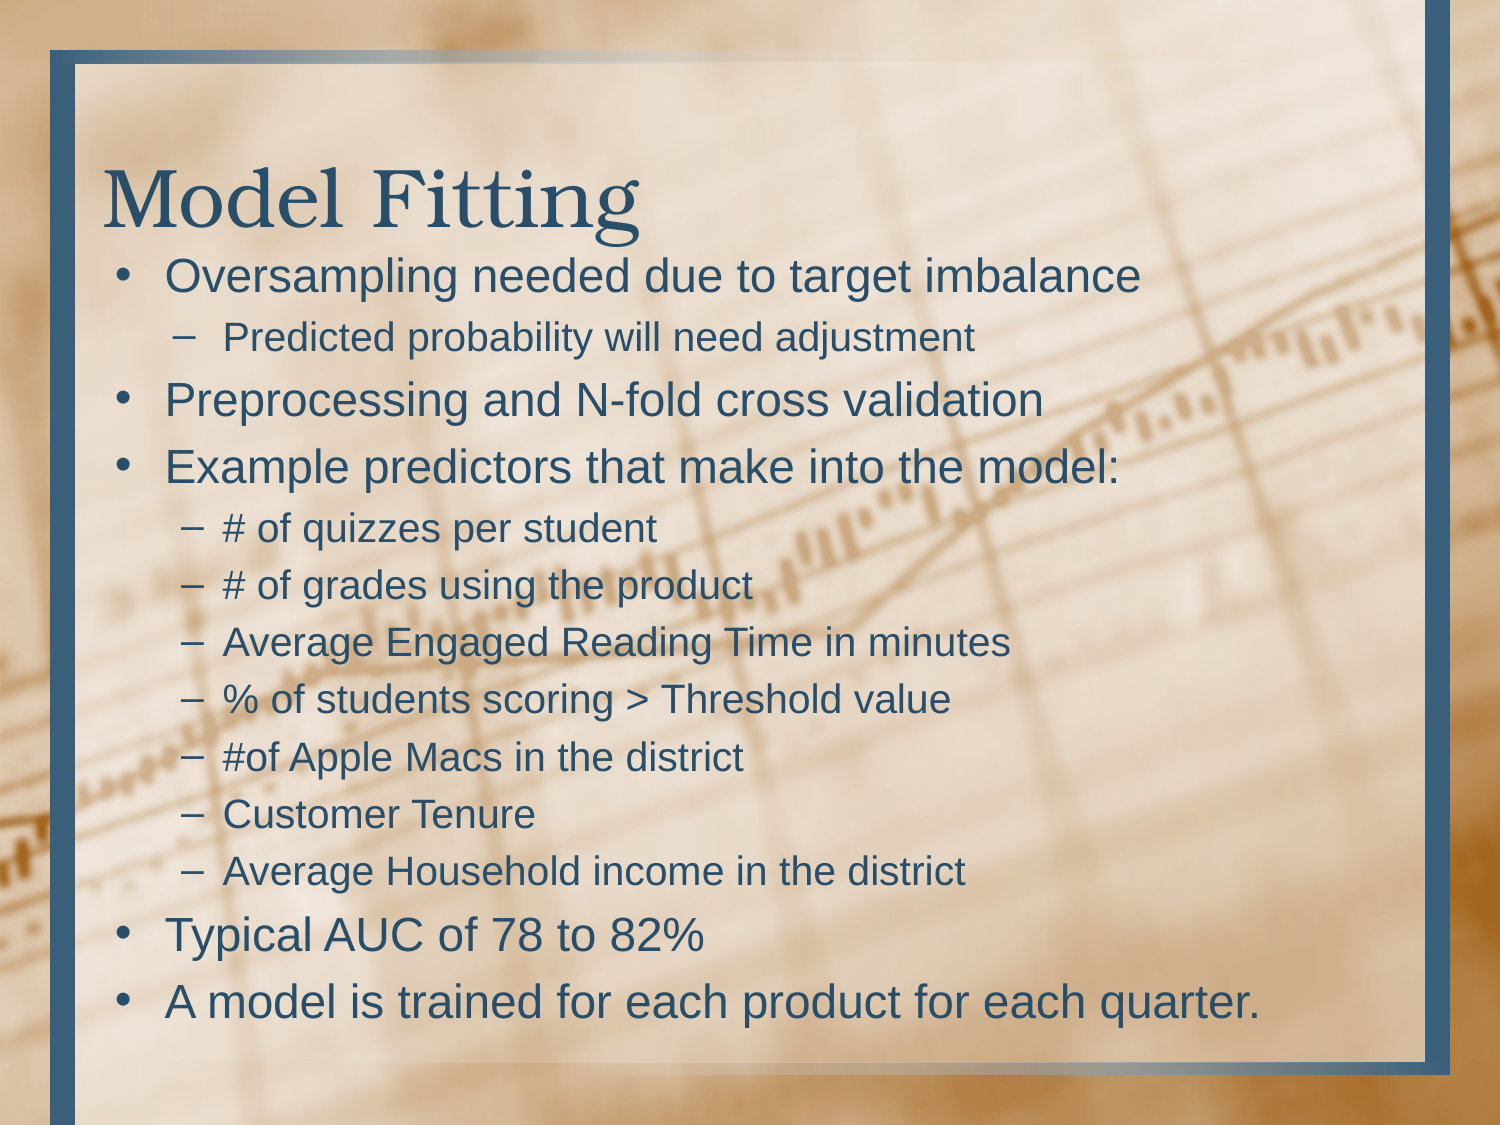

# Model Fitting
Oversampling needed due to target imbalance
Predicted probability will need adjustment
Preprocessing and N-fold cross validation
Example predictors that make into the model:
# of quizzes per student
# of grades using the product
Average Engaged Reading Time in minutes
% of students scoring > Threshold value
#of Apple Macs in the district
Customer Tenure
Average Household income in the district
Typical AUC of 78 to 82%
A model is trained for each product for each quarter.